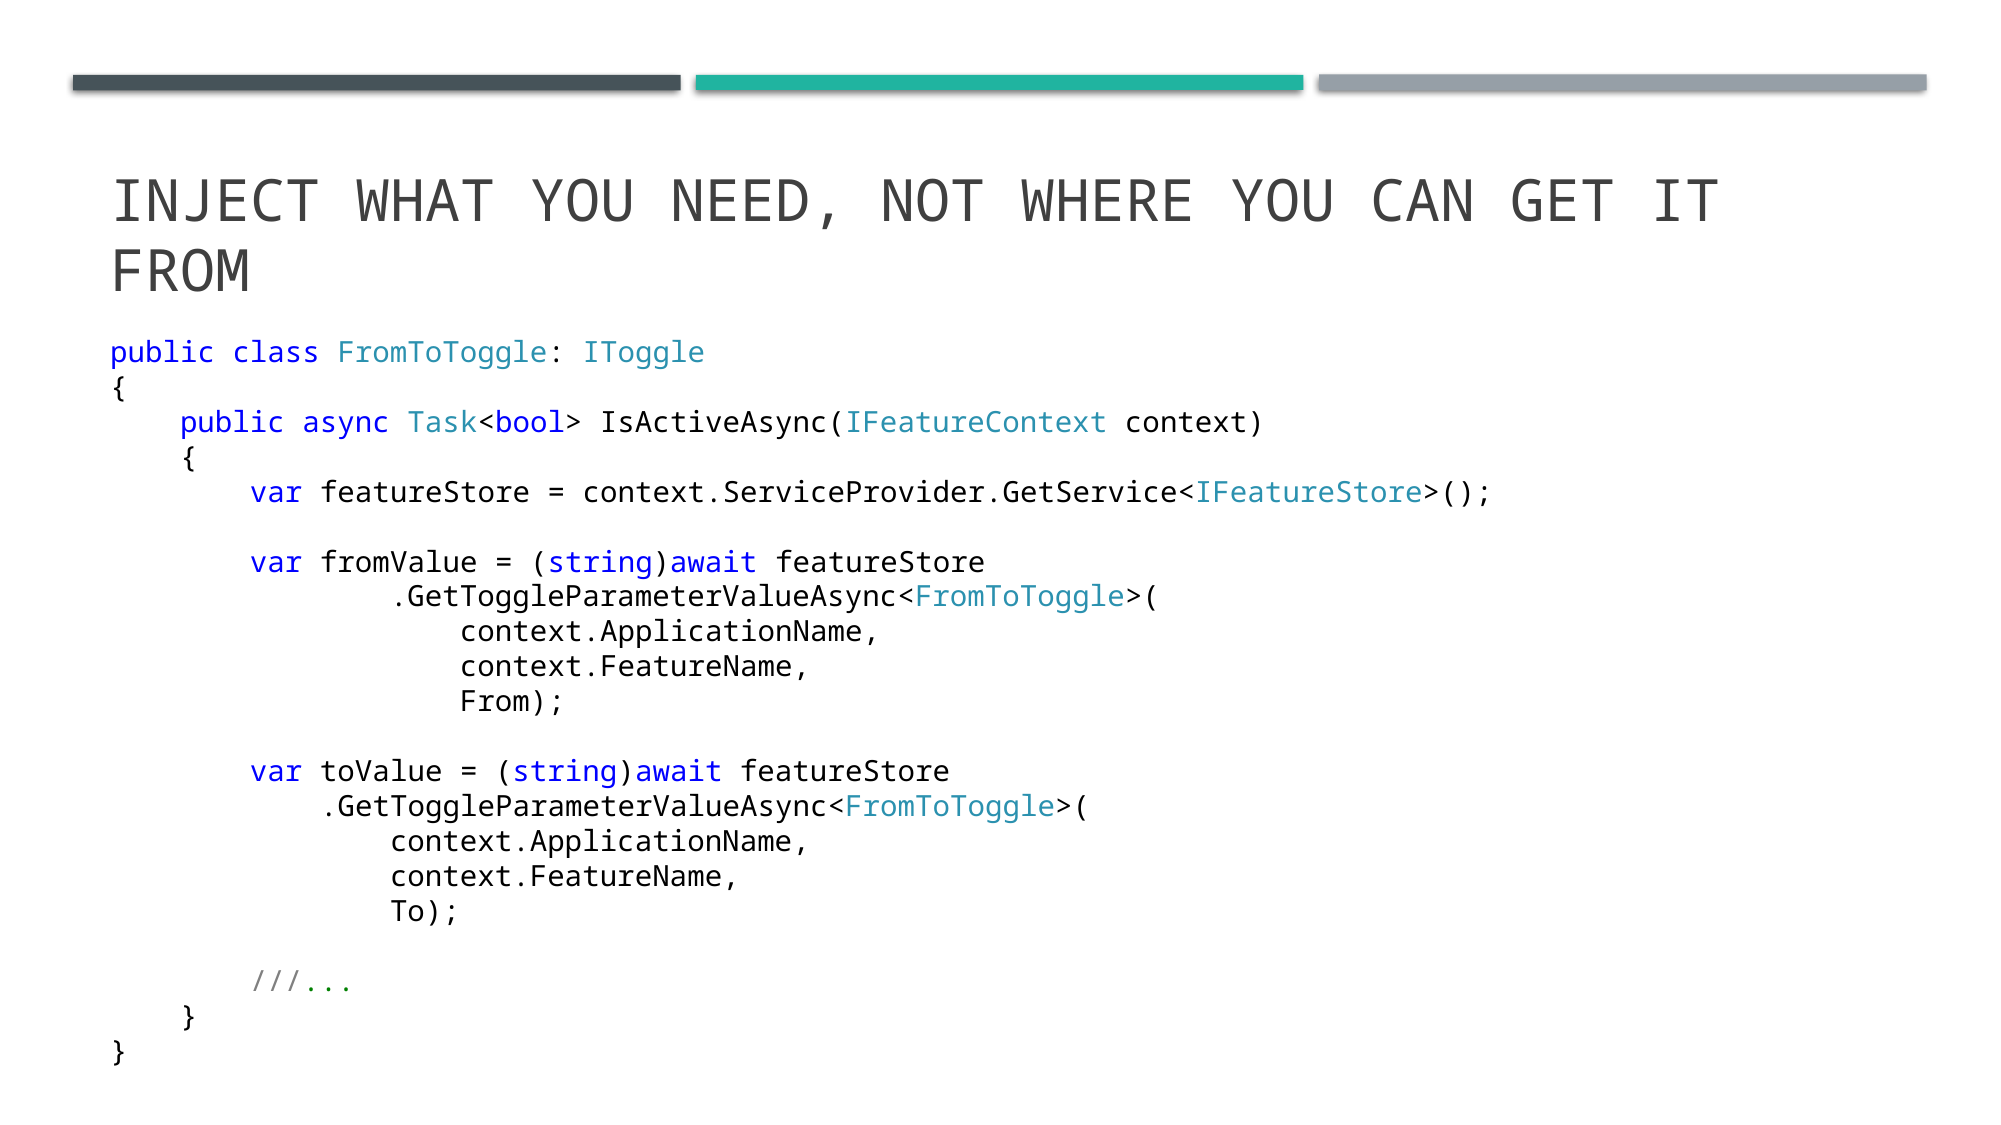

# Inject what you need, not where you can get it from
public class FromToToggle: IToggle
{
    public async Task<bool> IsActiveAsync(IFeatureContext context)
    {
        var featureStore = context.ServiceProvider.GetService<IFeatureStore>();

        var fromValue = (string)await featureStore
                .GetToggleParameterValueAsync<FromToToggle>(
                    context.ApplicationName,
                    context.FeatureName,
                    From);

        var toValue = (string)await featureStore
            .GetToggleParameterValueAsync<FromToToggle>(
                context.ApplicationName,
                context.FeatureName,
                To);

        ///...
    }
}